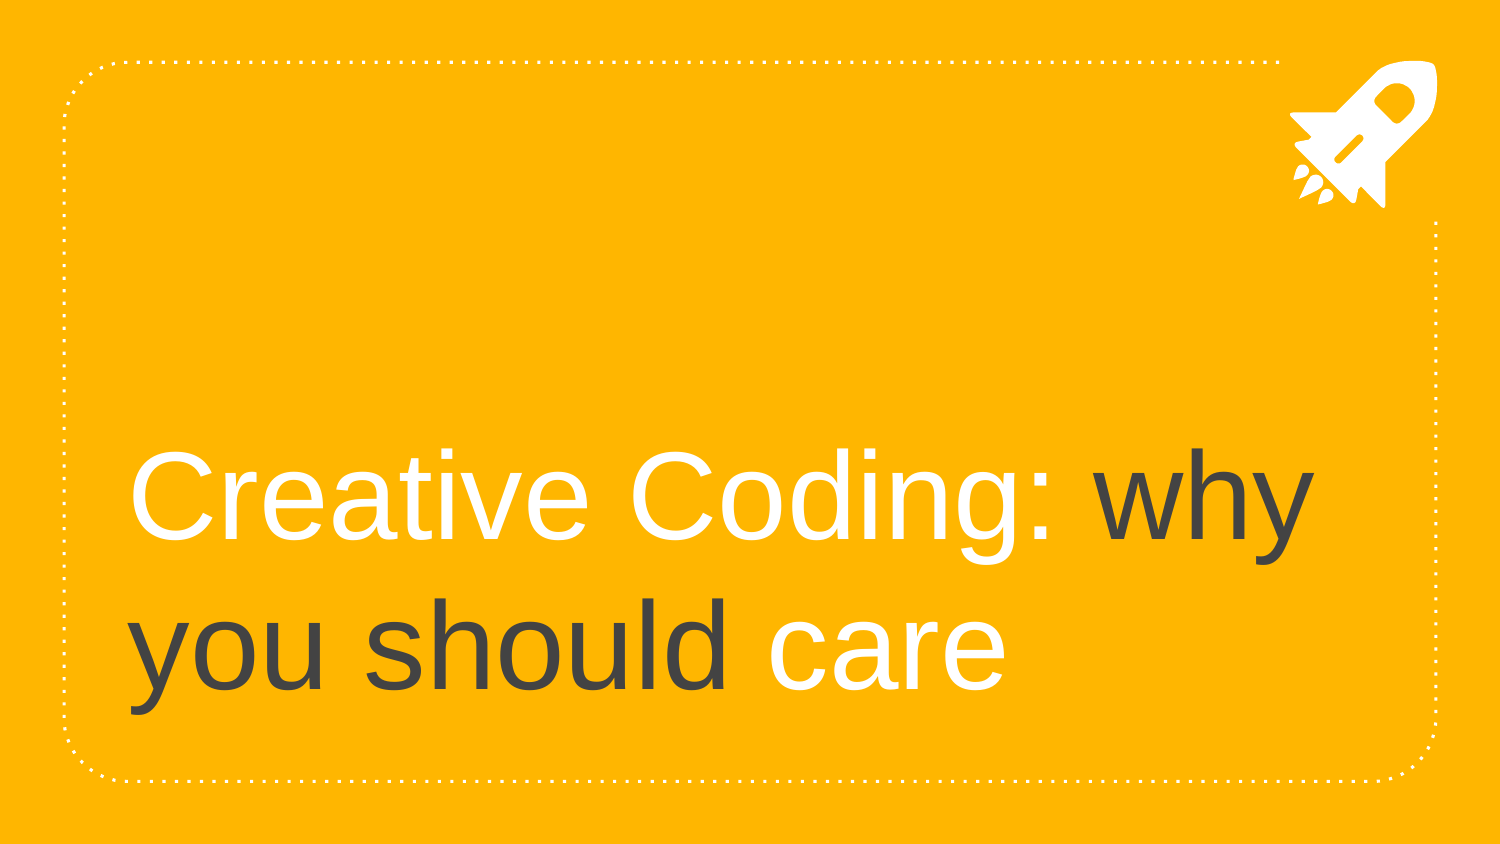

# Creative Coding: why you should care